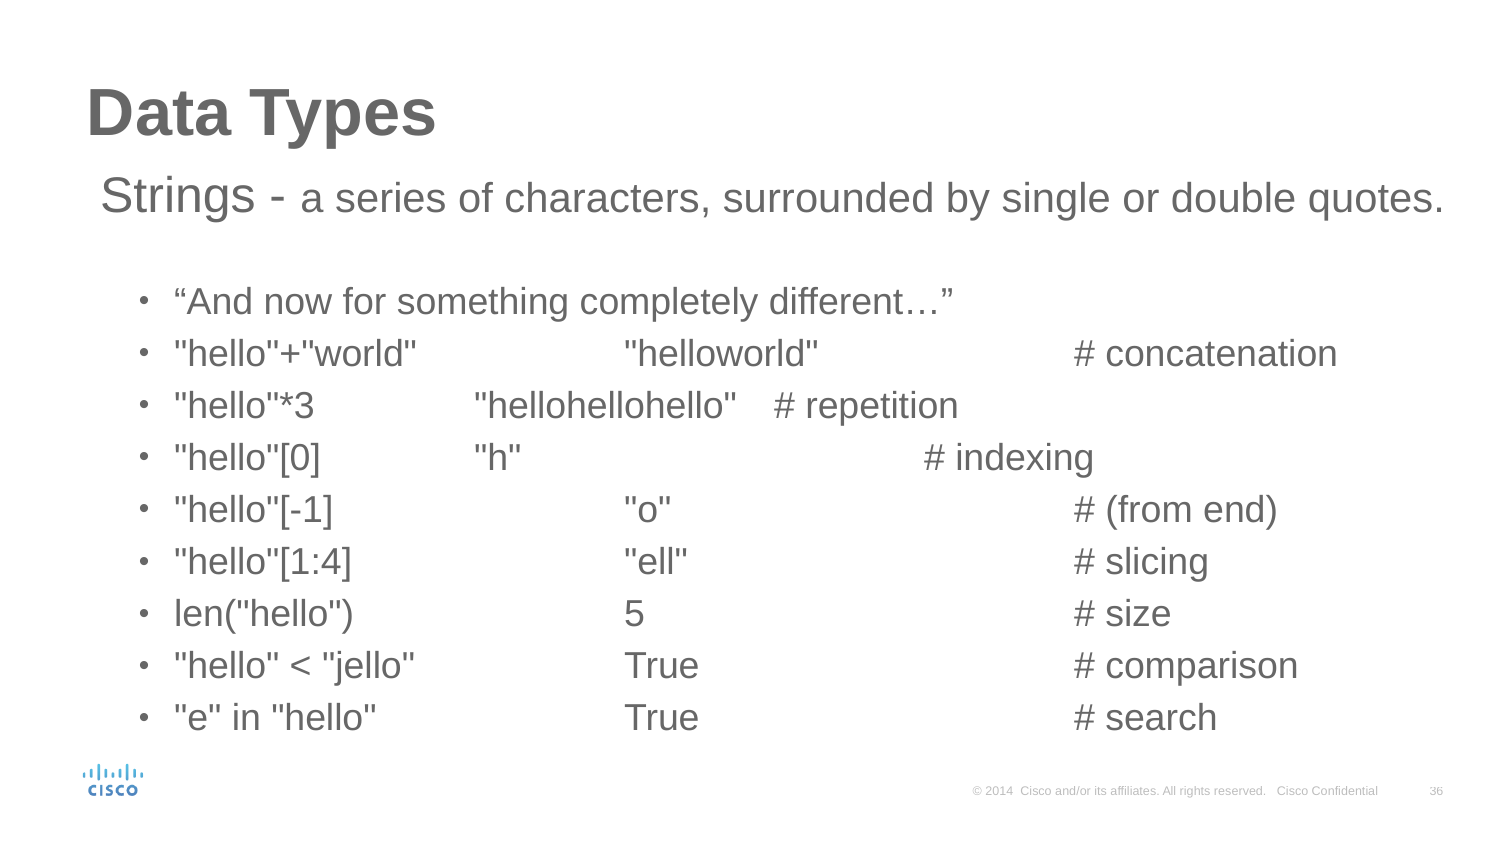

# Data Types
Strings - a series of characters, surrounded by single or double quotes.

“And now for something completely different…”
"hello"+"world"		"helloworld"		# concatenation
"hello"*3		"hellohellohello" 	# repetition
"hello"[0]		"h"			# indexing
"hello"[-1]		"o"			# (from end)
"hello"[1:4]		"ell"			# slicing
len("hello")		5			# size
"hello" < "jello"		True			# comparison
"e" in "hello"		True			# search